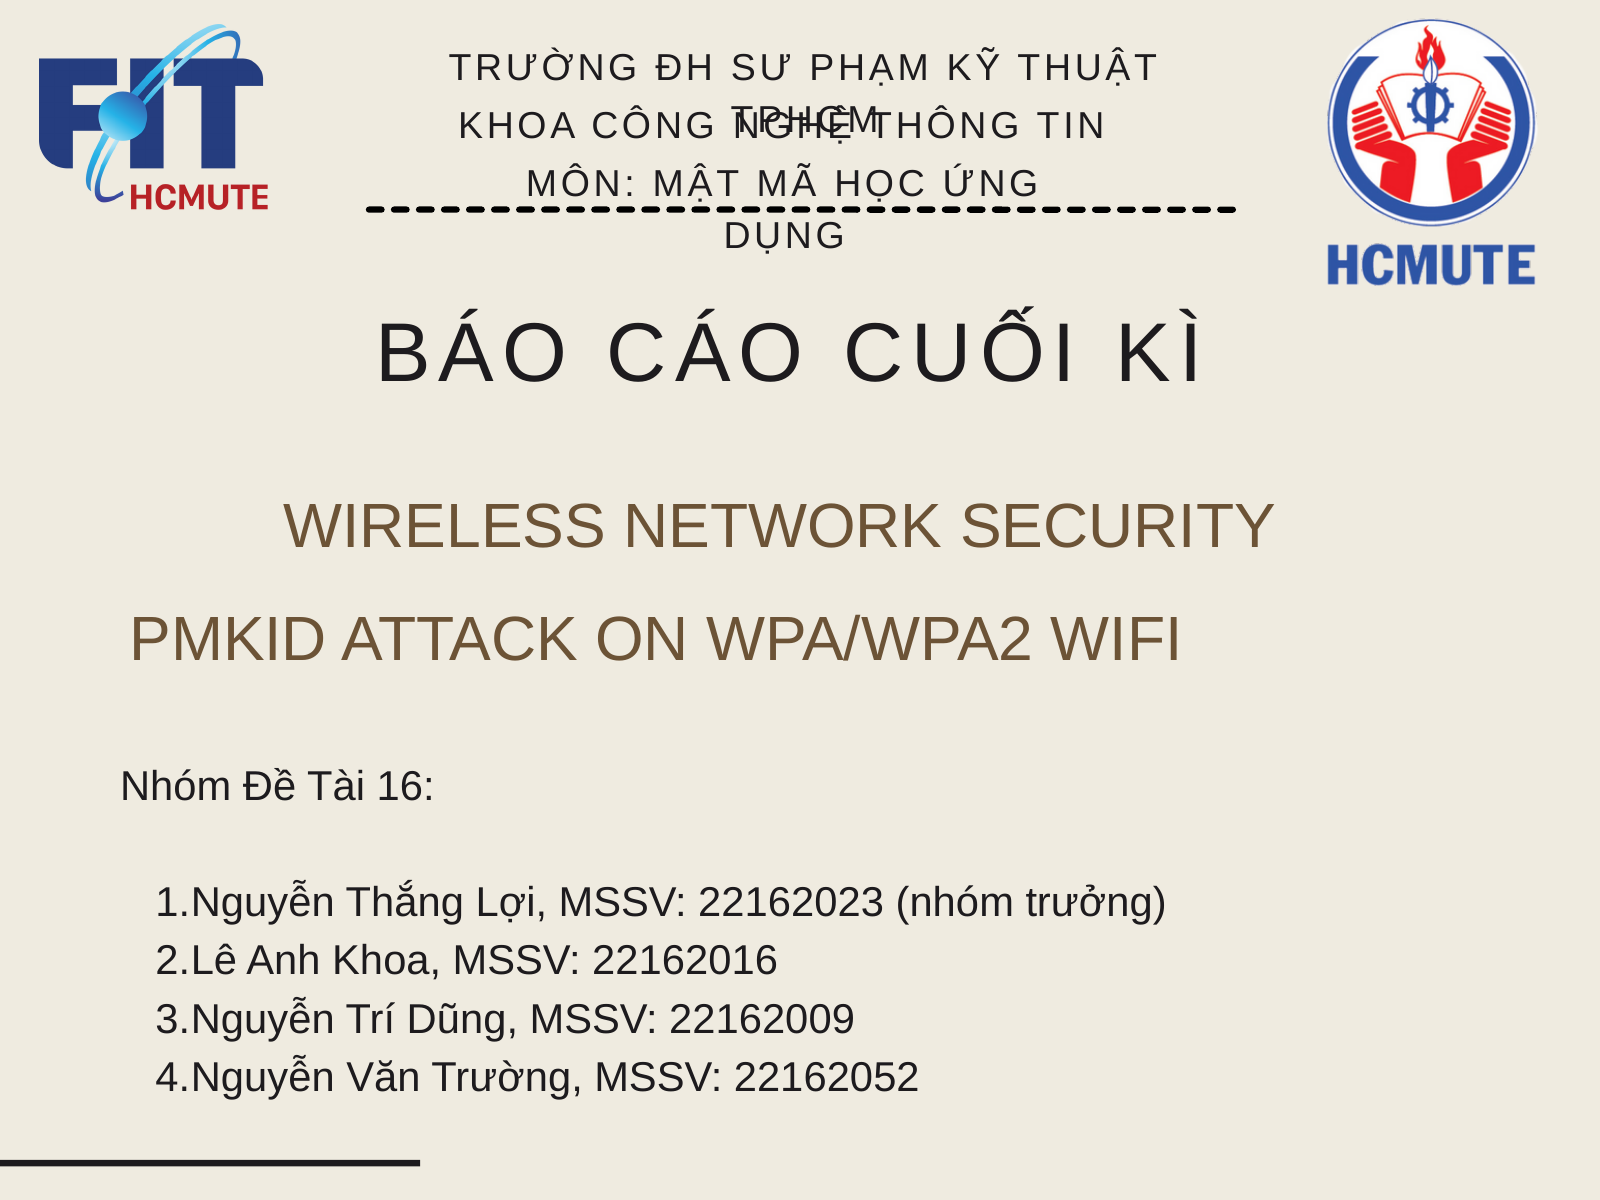

TRƯỜNG ĐH SƯ PHẠM KỸ THUẬT TPHCM
KHOA CÔNG NGHỆ THÔNG TIN
MÔN: MẬT MÃ HỌC ỨNG DỤNG

BÁO CÁO CUỐI KÌ
WIRELESS NETWORK SECURITY
PMKID ATTACK ON WPA/WPA2 WIFI

Nhóm Đề Tài 16:

Nguyễn Thắng Lợi, MSSV: 22162023 (nhóm trưởng)
Lê Anh Khoa, MSSV: 22162016
Nguyễn Trí Dũng, MSSV: 22162009
Nguyễn Văn Trường, MSSV: 22162052